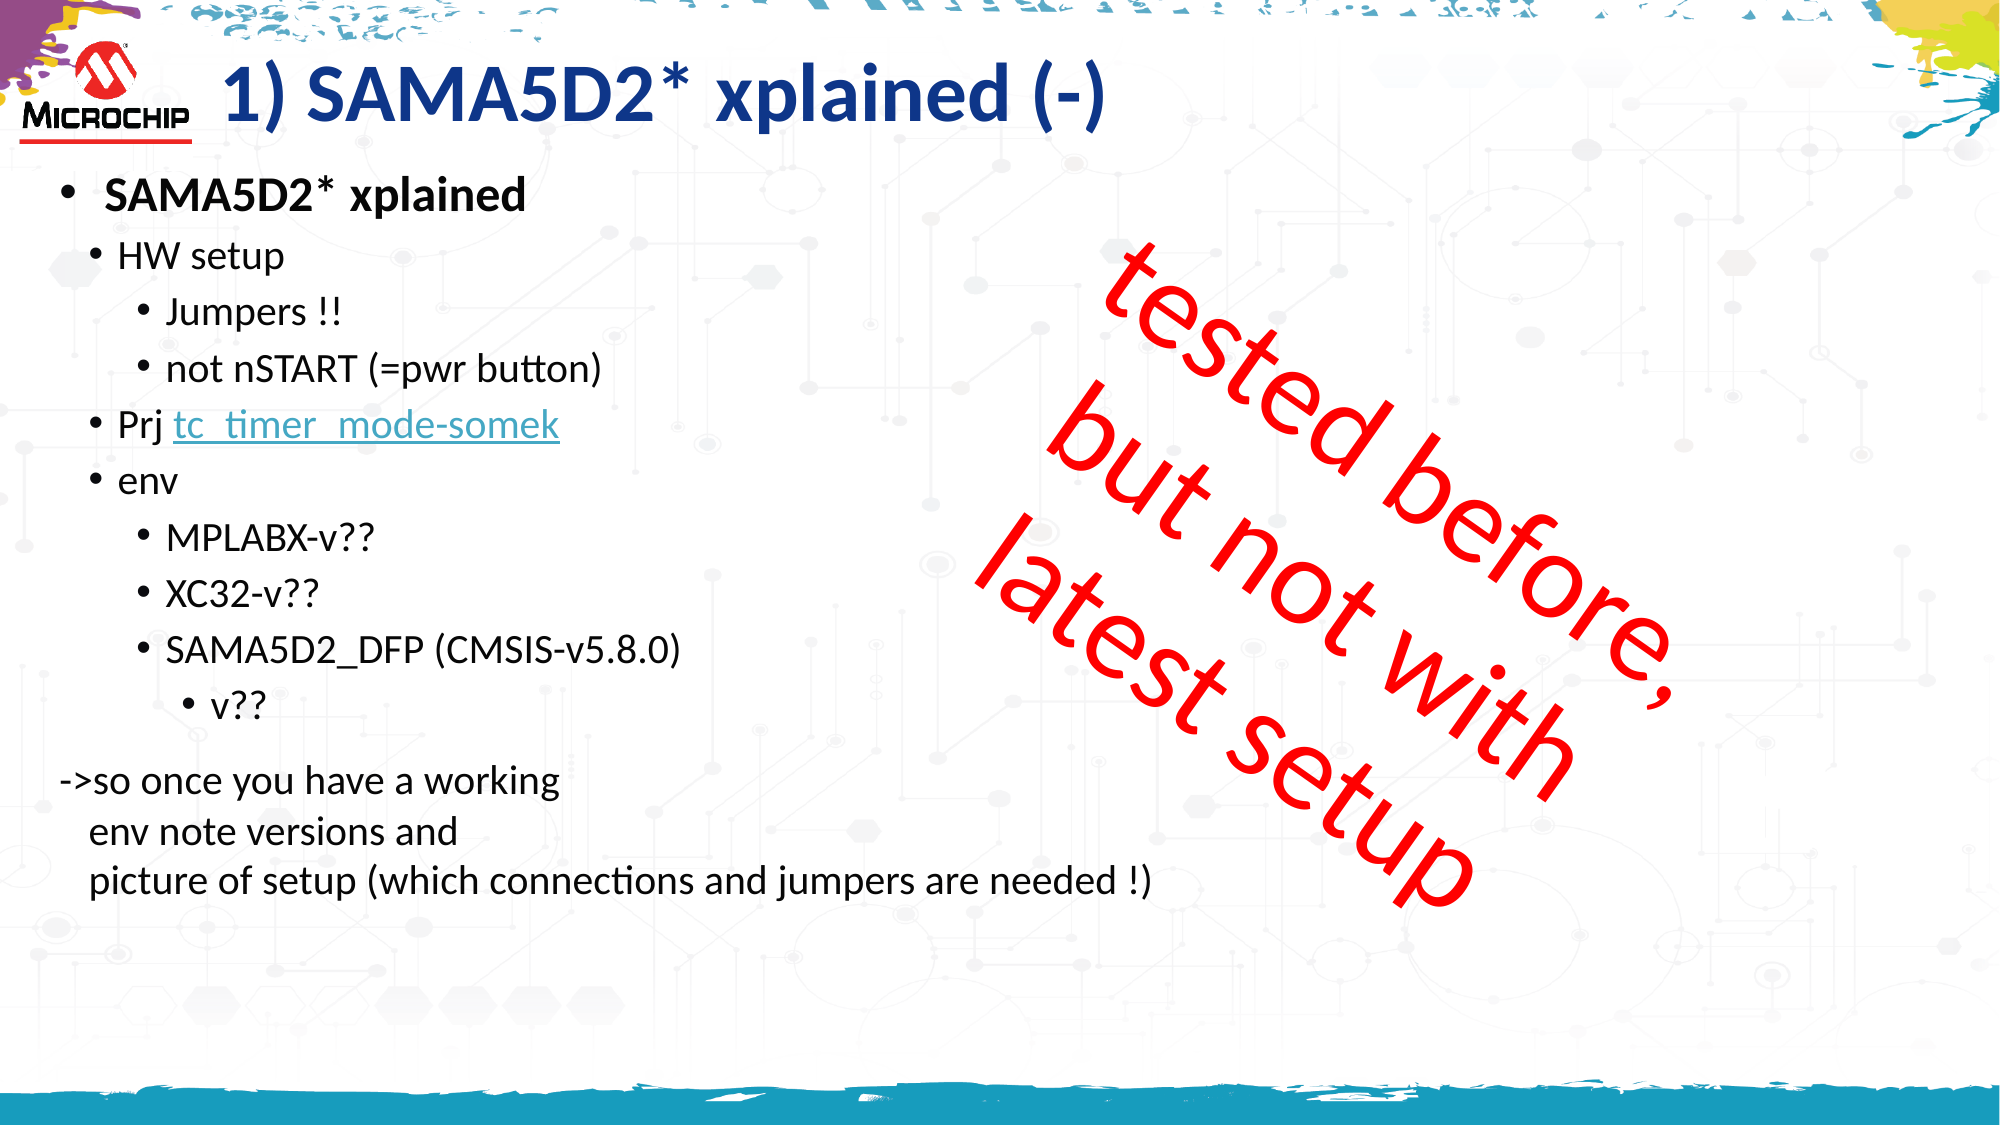

# 1) SAMA5D2* xplained (-)
SAMA5D2* xplained
HW setup
Jumpers !!
not nSTART (=pwr button)
Prj tc_timer_mode-somek
env
MPLABX-v??
XC32-v??
SAMA5D2_DFP (CMSIS-v5.8.0)
v??
->so once you have a working
env note versions and
picture of setup (which connections and jumpers are needed !)
tested before, but not with latest setup